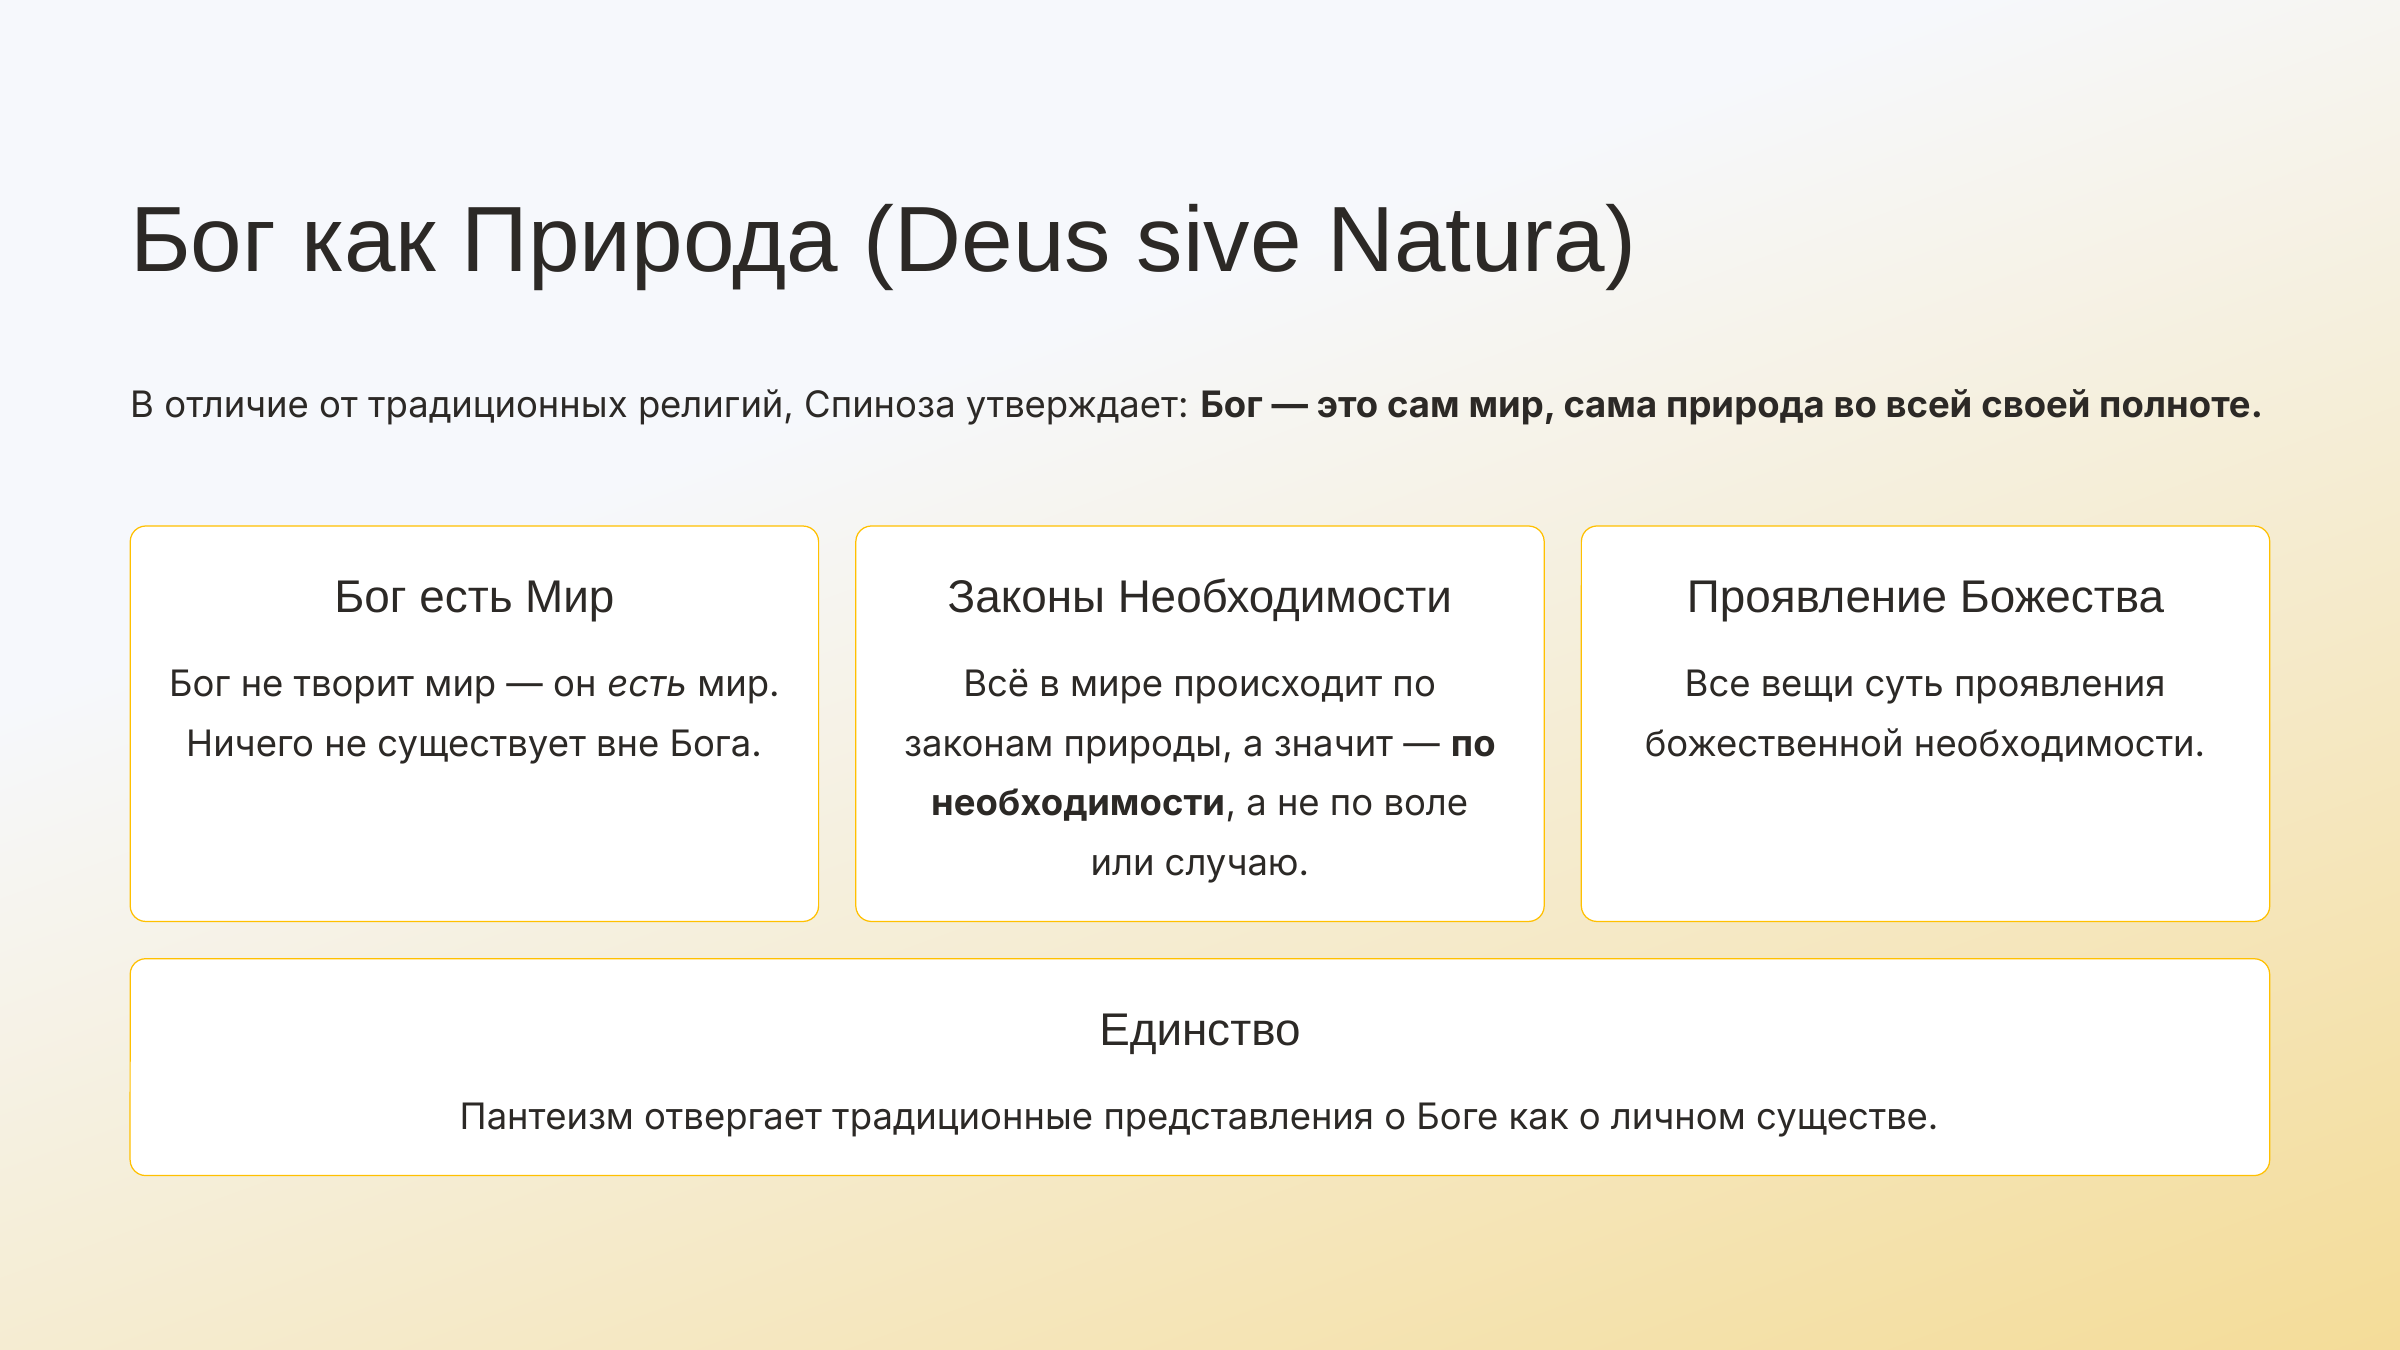

Бог как Природа (Deus sive Natura)
В отличие от традиционных религий, Спиноза утверждает: Бог — это сам мир, сама природа во всей своей полноте.

Бог есть Мир
Законы Необходимости
Проявление Божества
Бог не творит мир — он есть мир. Ничего не существует вне Бога.
Всё в мире происходит по законам природы, а значит — по необходимости, а не по воле или случаю.
Все вещи суть проявления божественной необходимости.

Единство
Пантеизм отвергает традиционные представления о Боге как о личном существе.